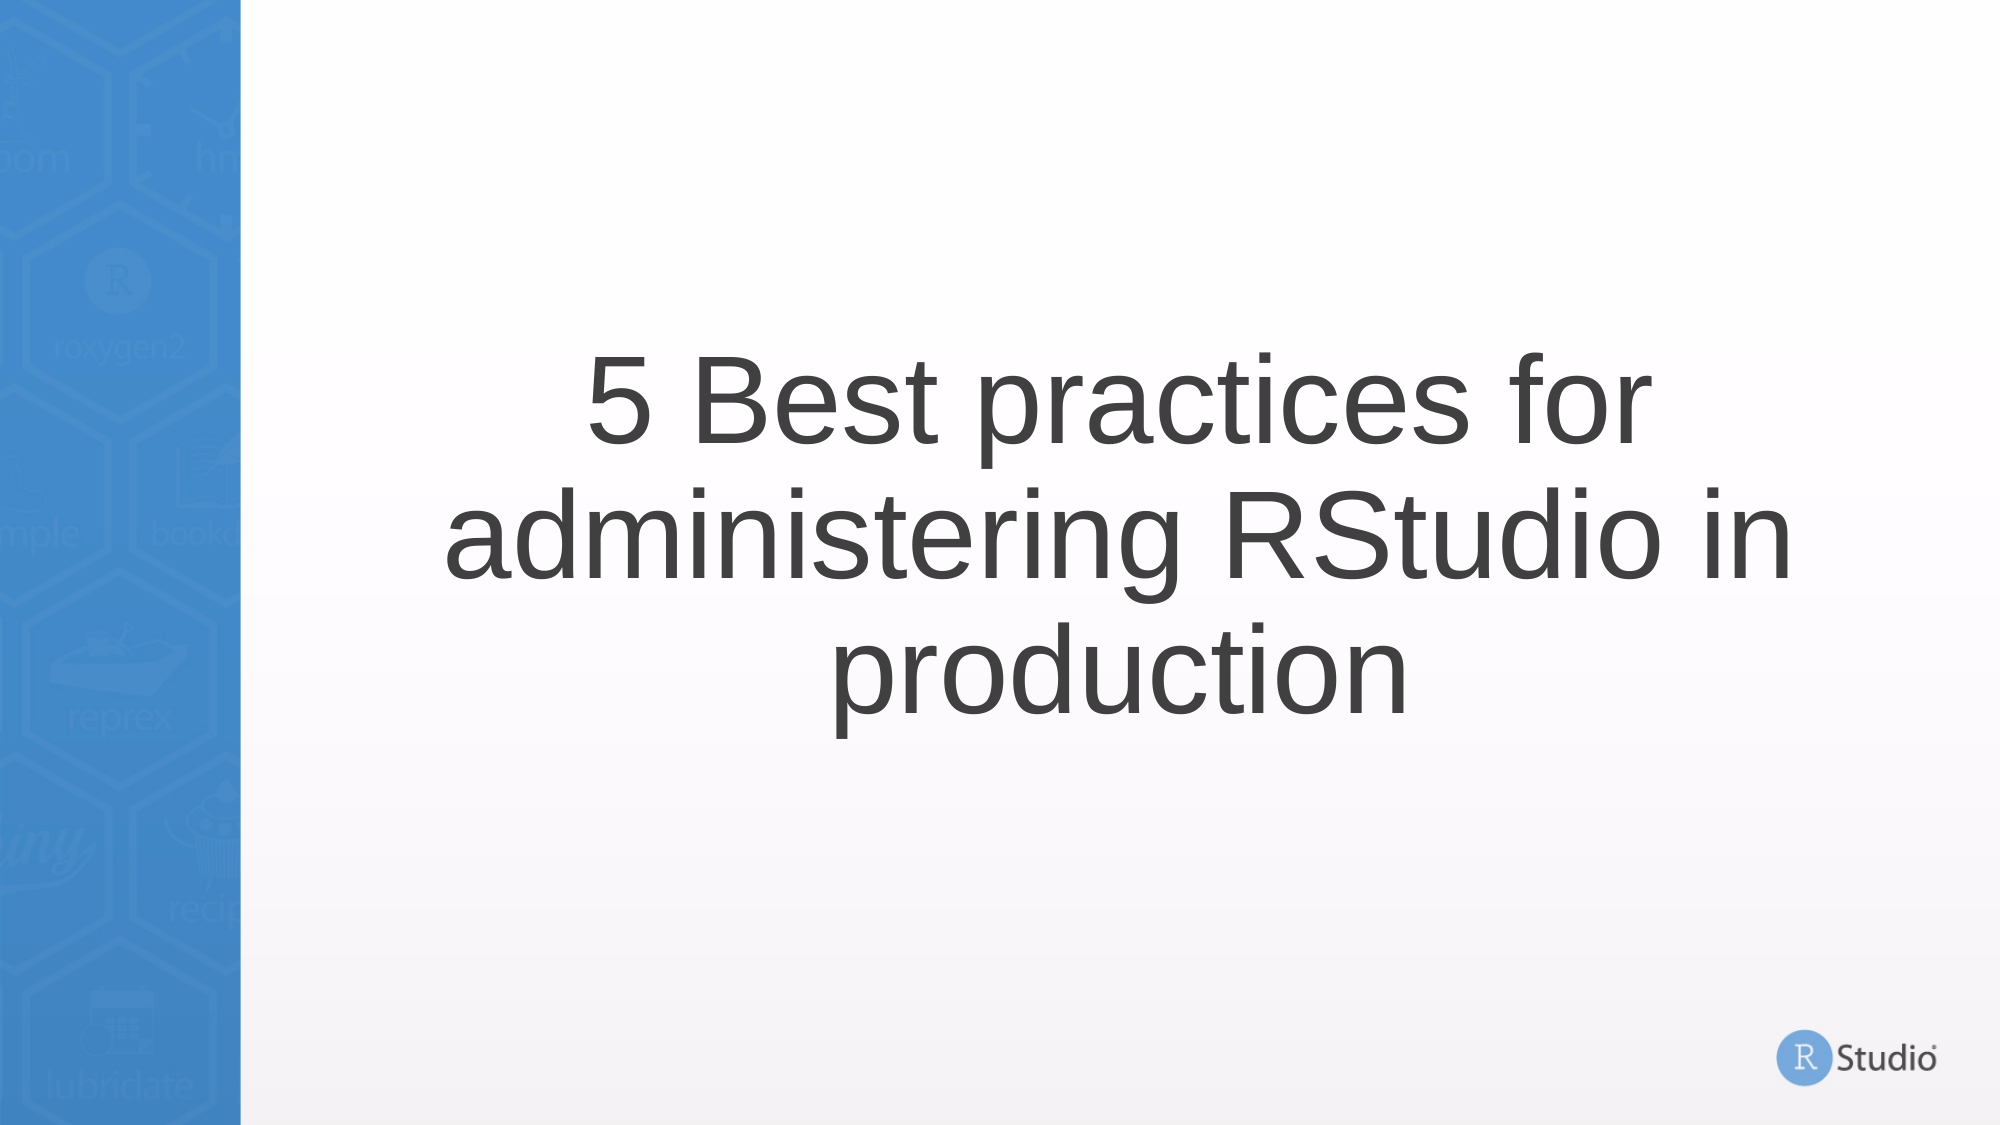

# 5 Best practices for administering RStudio in production